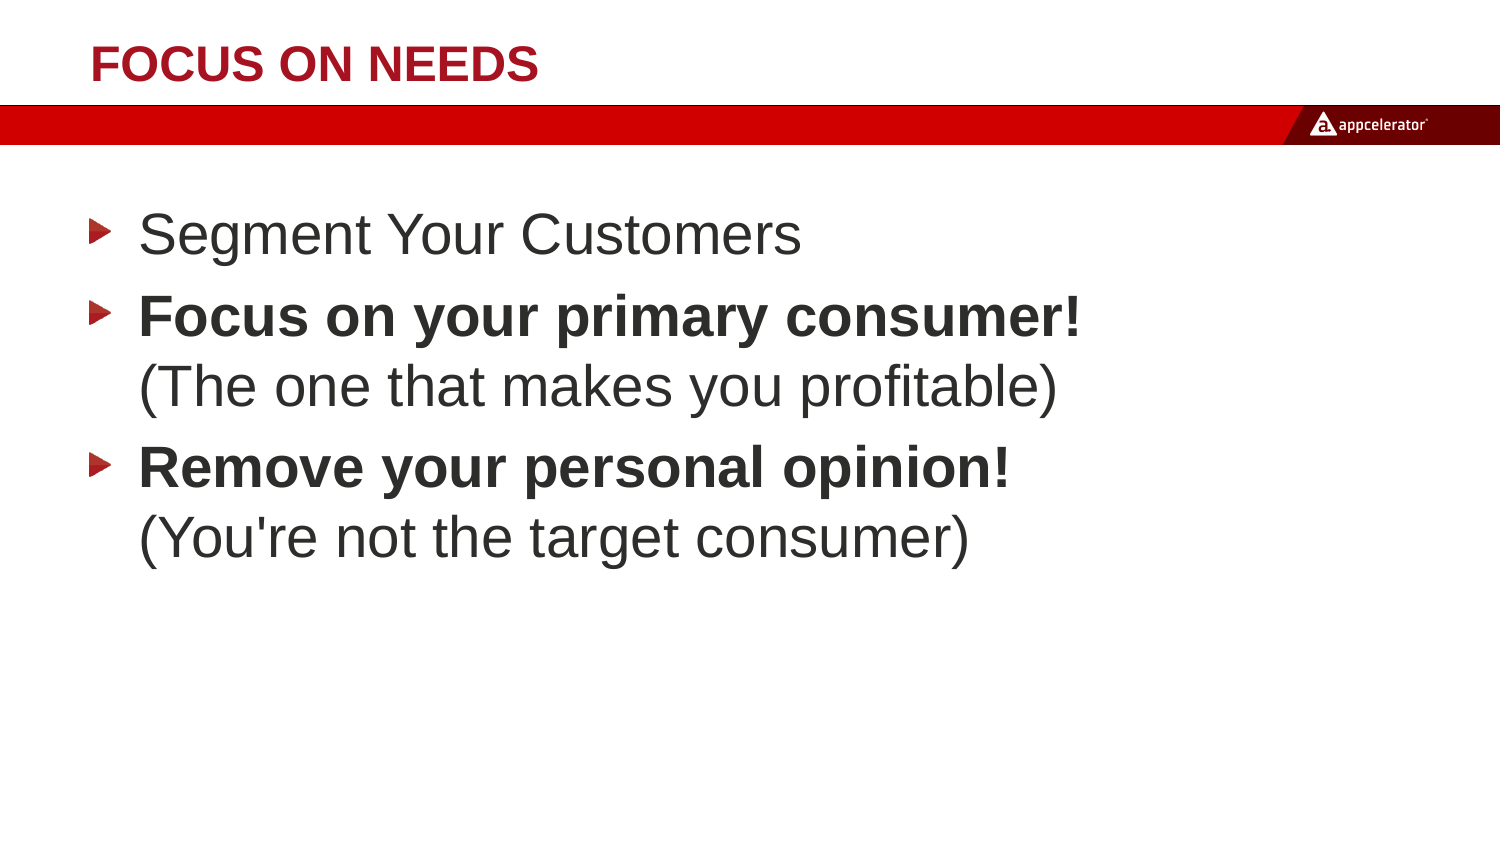

# Focus on Needs
Segment Your Customers
Focus on your primary consumer! 
(The one that makes you profitable)
Remove your personal opinion! 
(You're not the target consumer)